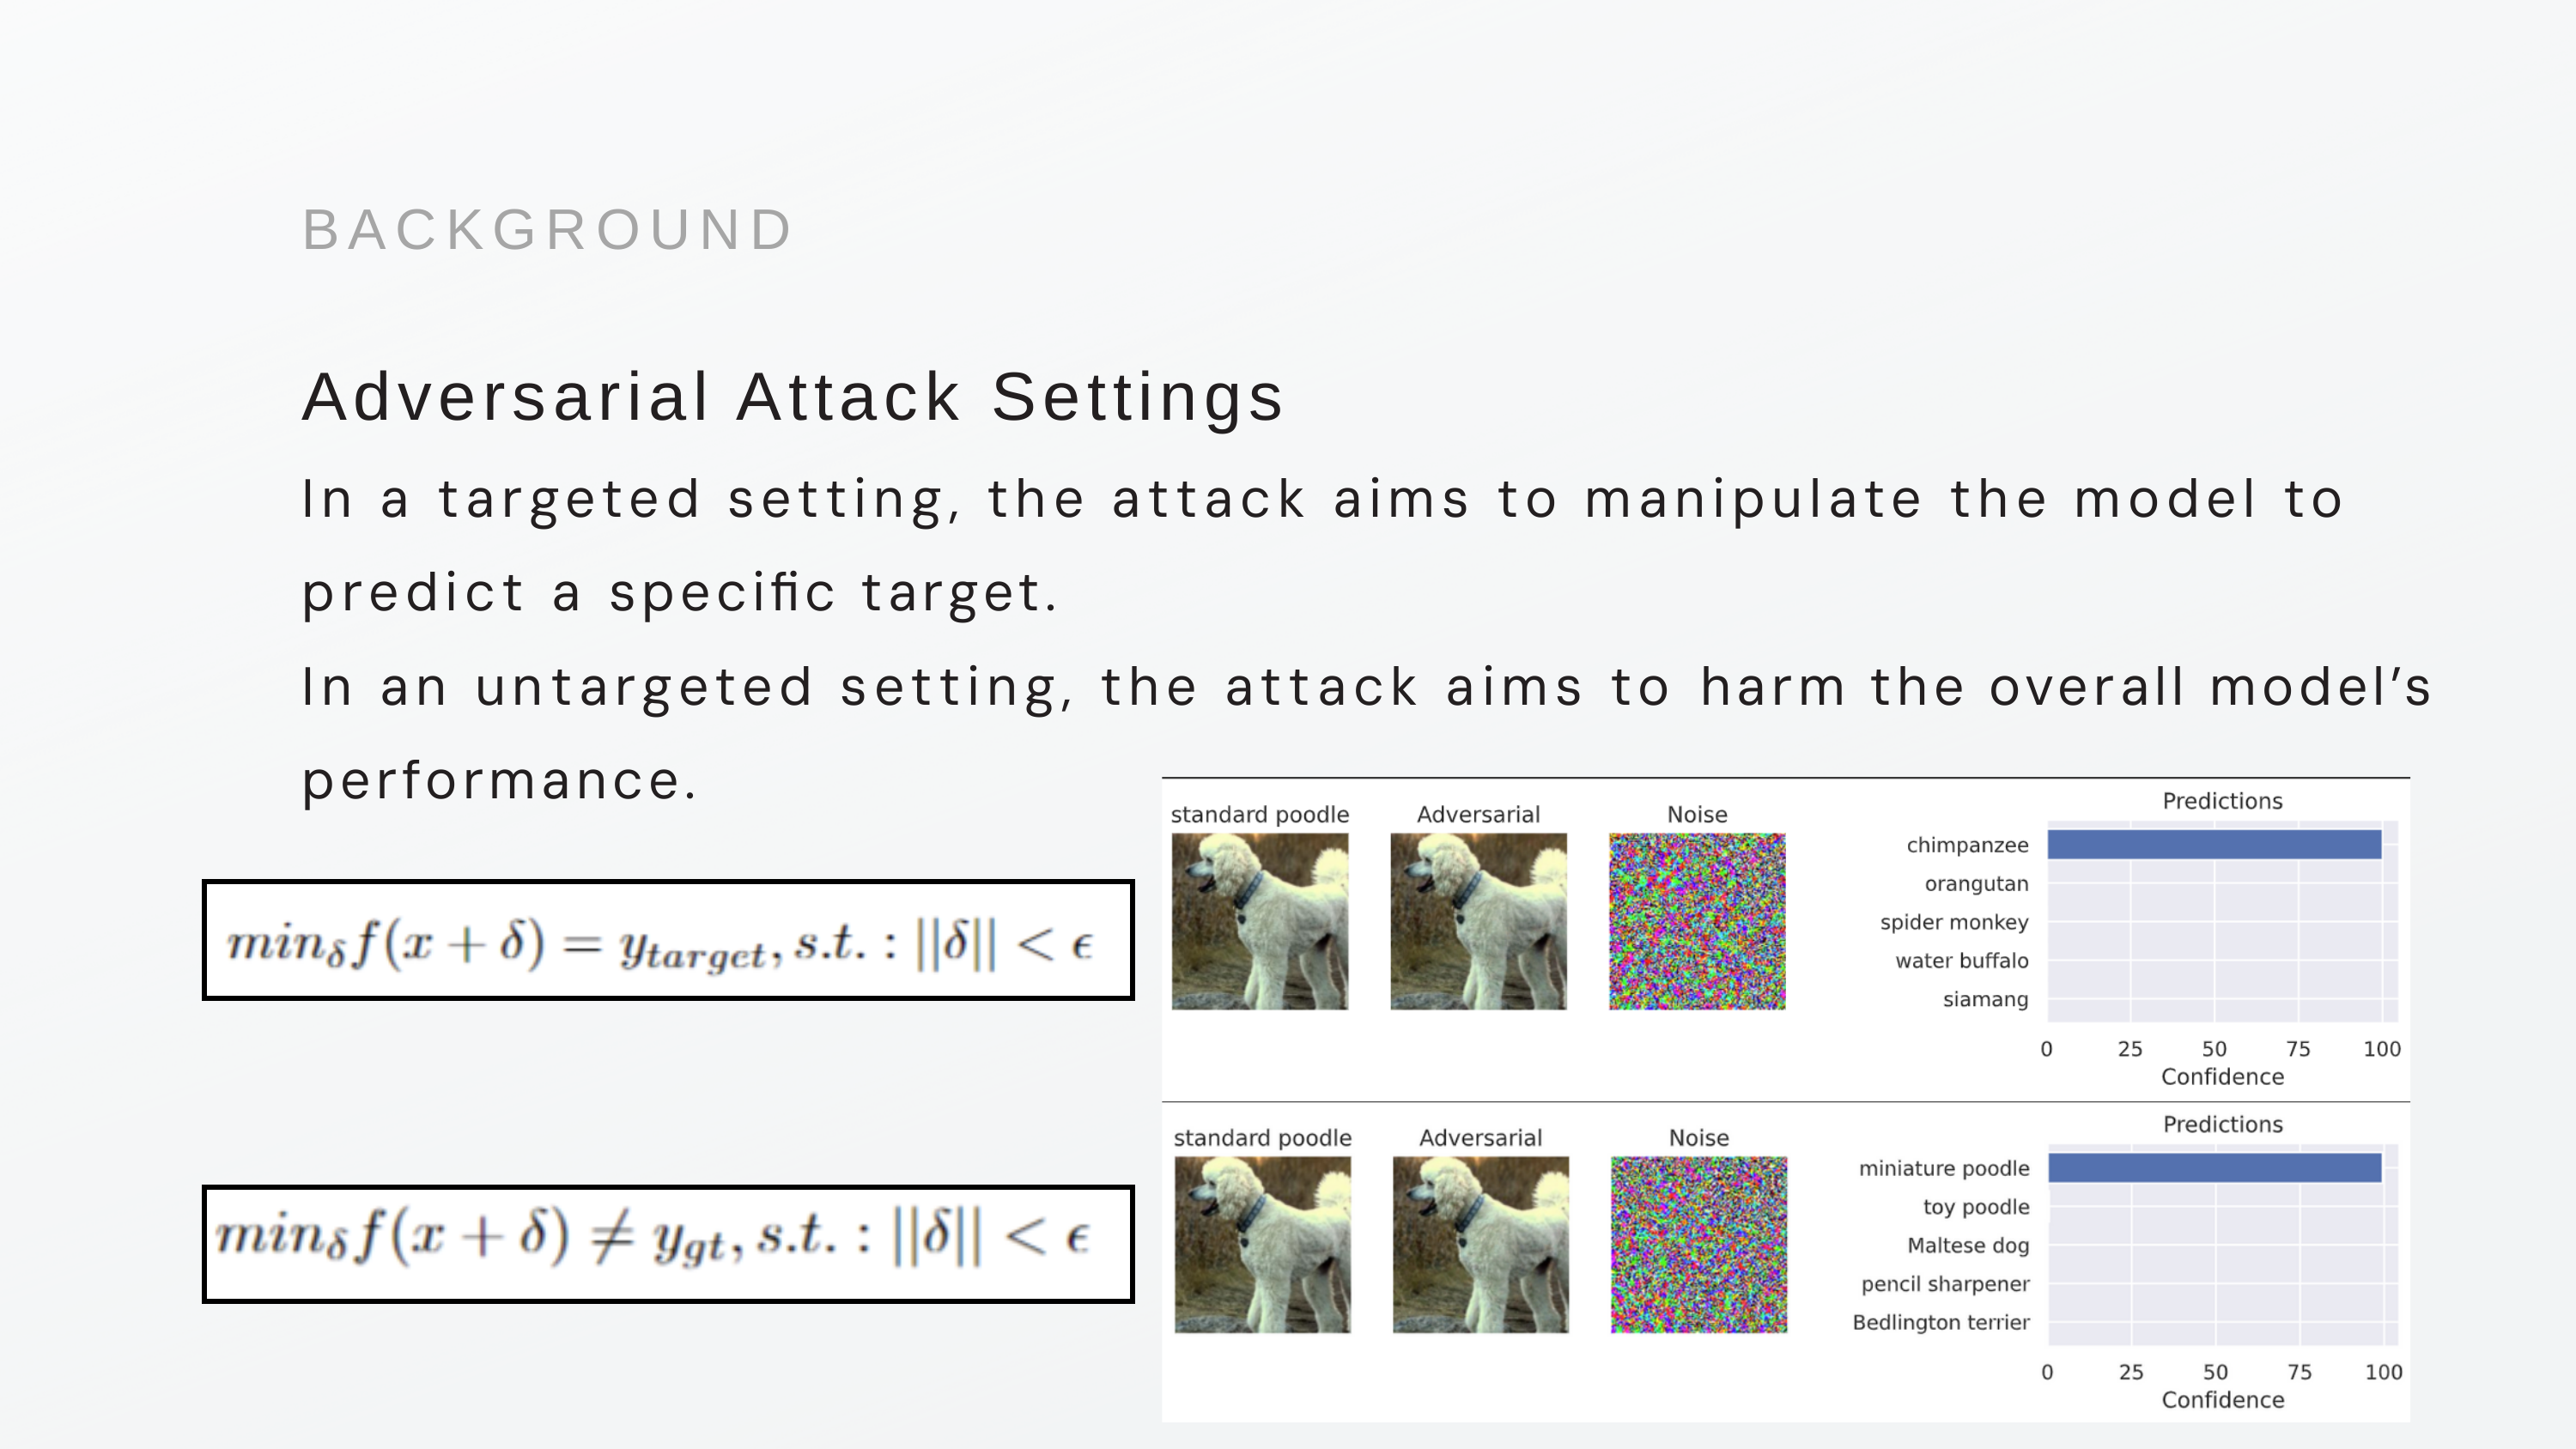

BACKGROUND
Adversarial Attack Settings
In a targeted setting, the attack aims to manipulate the model to predict a specific target.
In an untargeted setting, the attack aims to harm the overall model’s performance.